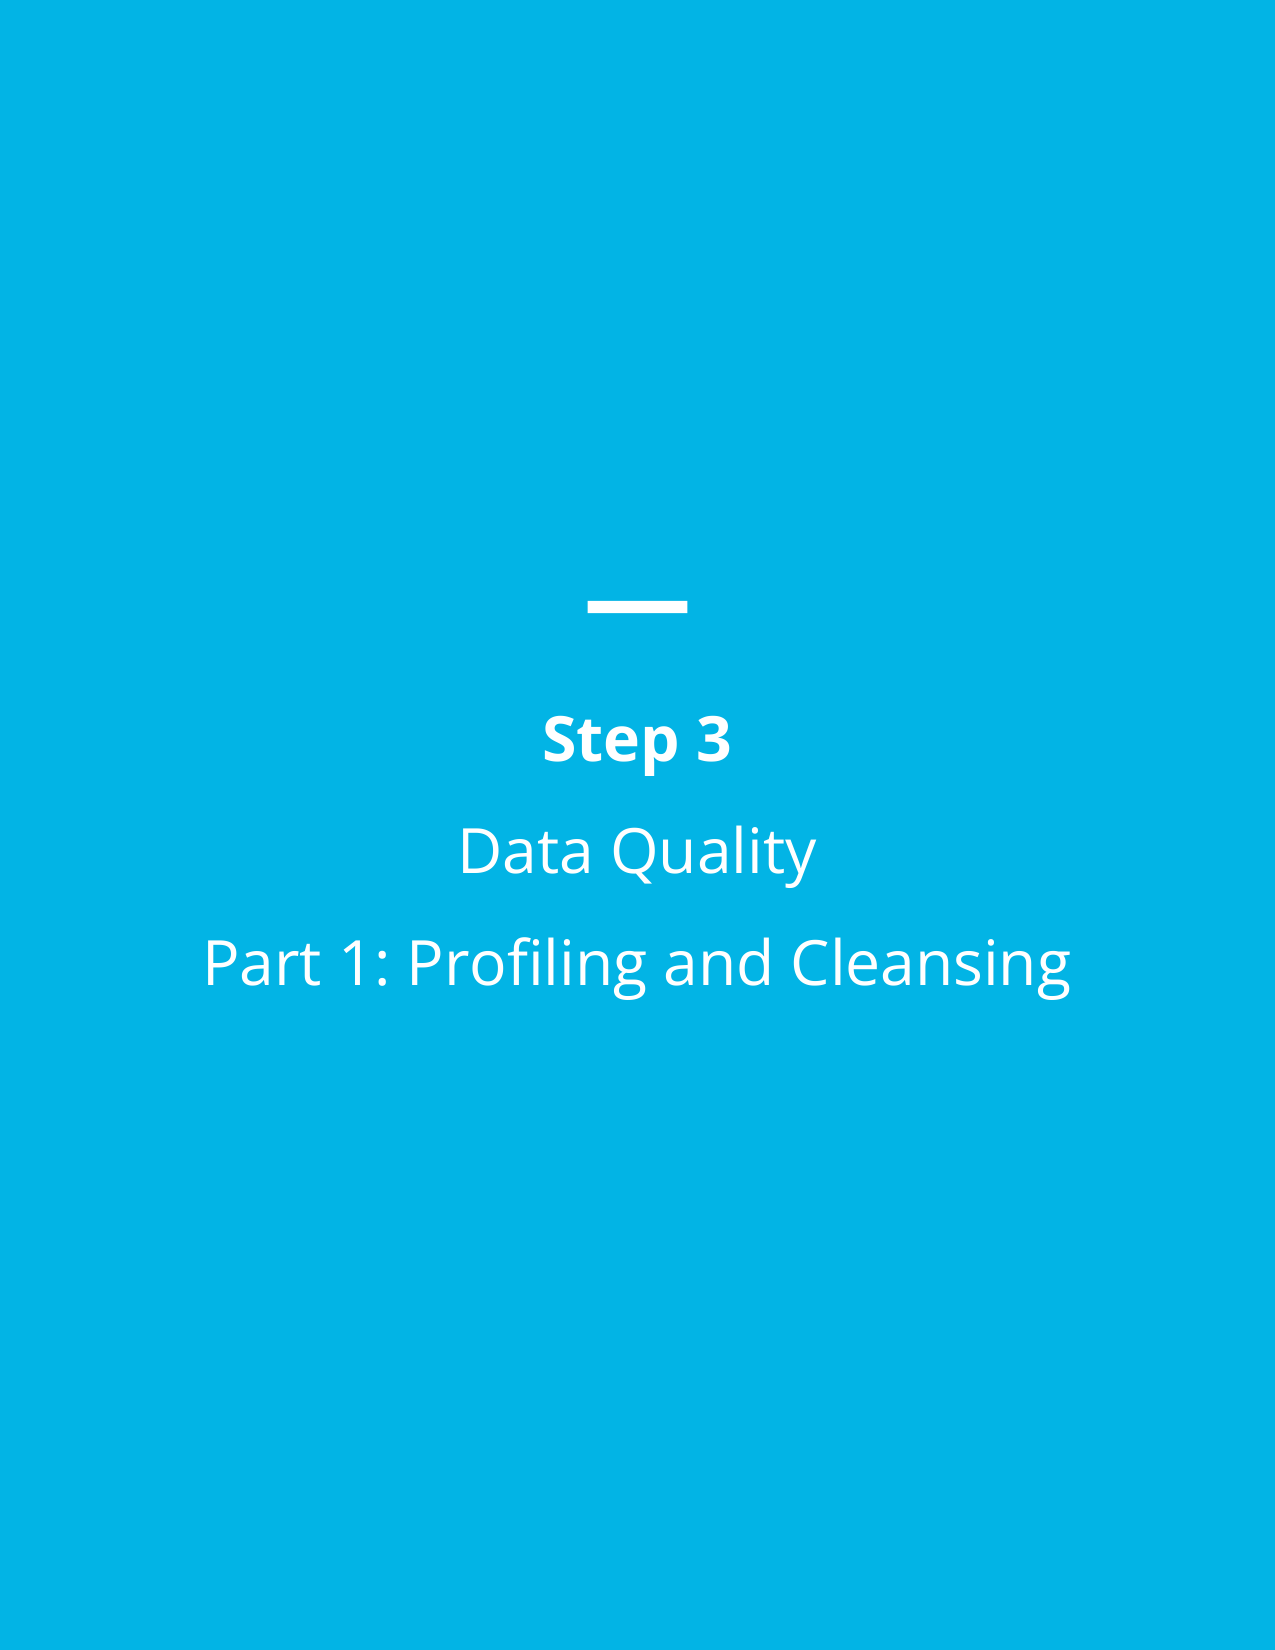

Step 3
Data Quality
Part 1: Profiling and Cleansing